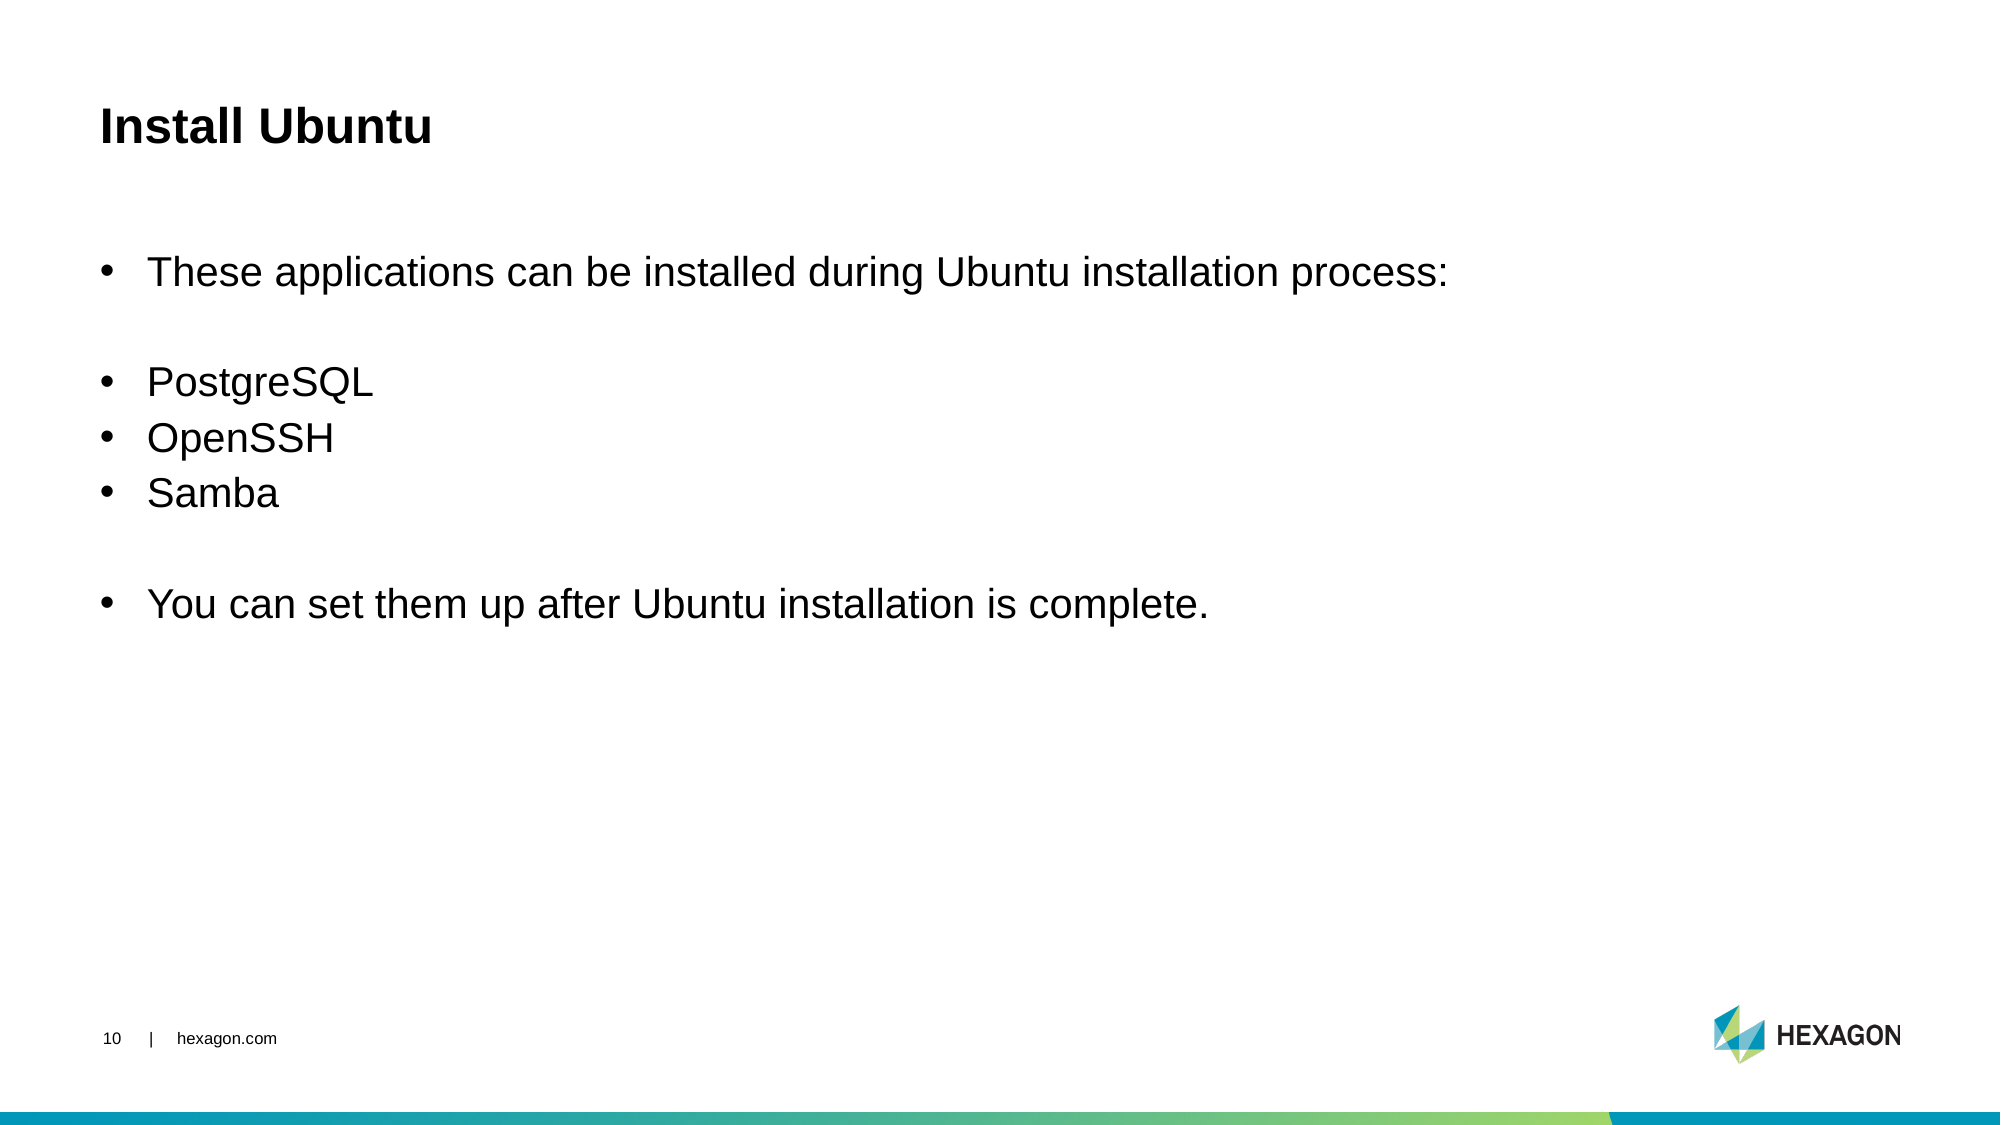

# Install Ubuntu
These applications can be installed during Ubuntu installation process:

PostgreSQL
OpenSSH
Samba

You can set them up after Ubuntu installation is complete.